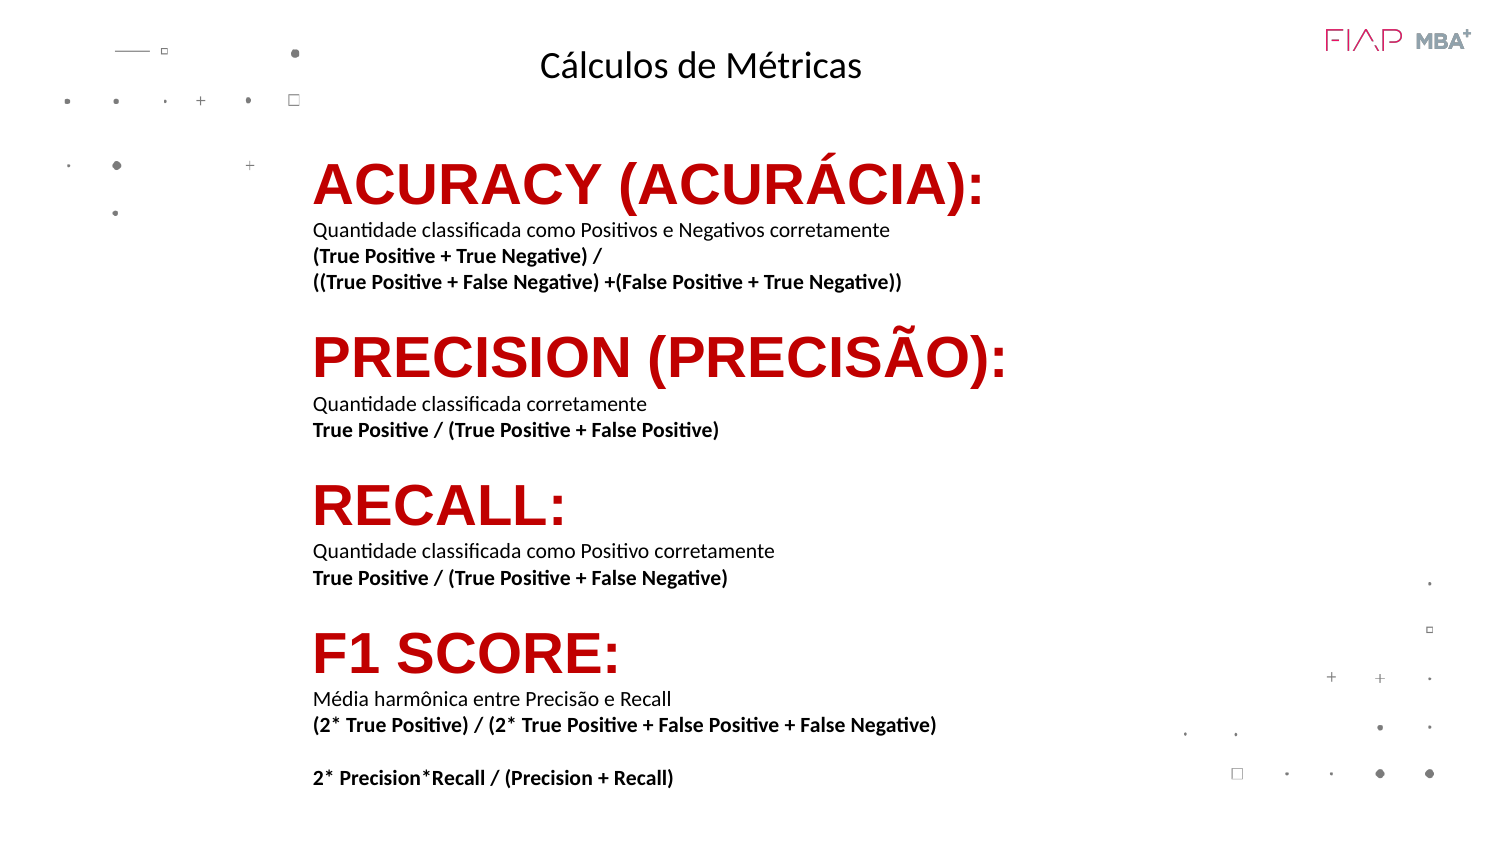

# Cálculos de Métricas
ACURACY (ACURÁCIA):
Quantidade classificada como Positivos e Negativos corretamente
(True Positive + True Negative) /
((True Positive + False Negative) +(False Positive + True Negative))

PRECISION (PRECISÃO):
Quantidade classificada corretamente
True Positive / (True Positive + False Positive)

RECALL:
Quantidade classificada como Positivo corretamente
True Positive / (True Positive + False Negative)

F1 SCORE:
Média harmônica entre Precisão e Recall
(2* True Positive) / (2* True Positive + False Positive + False Negative)

2* Precision*Recall / (Precision + Recall)